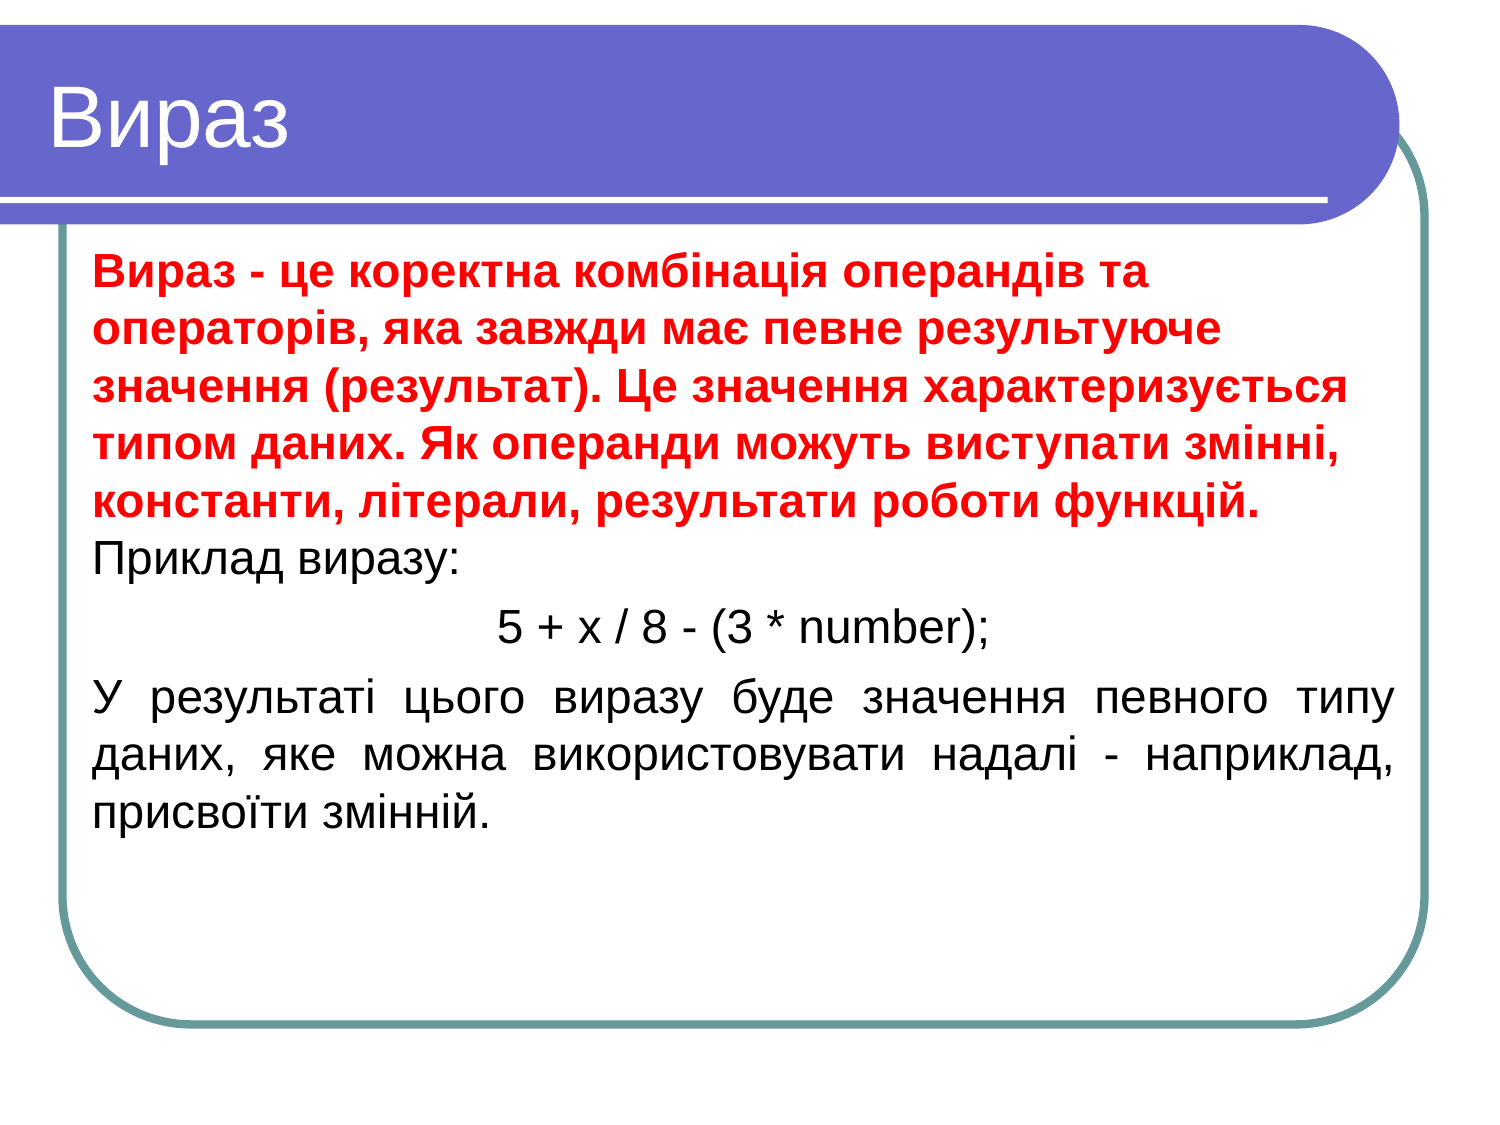

Вираз
Вираз - це коректна комбінація операндів та операторів, яка завжди має певне результуюче значення (результат). Це значення характеризується типом даних. Як операнди можуть виступати змінні, константи, літерали, результати роботи функцій. Приклад виразу:
5 + x / 8 - (3 * number);
У результаті цього виразу буде значення певного типу даних, яке можна використовувати надалі - наприклад, присвоїти змінній.